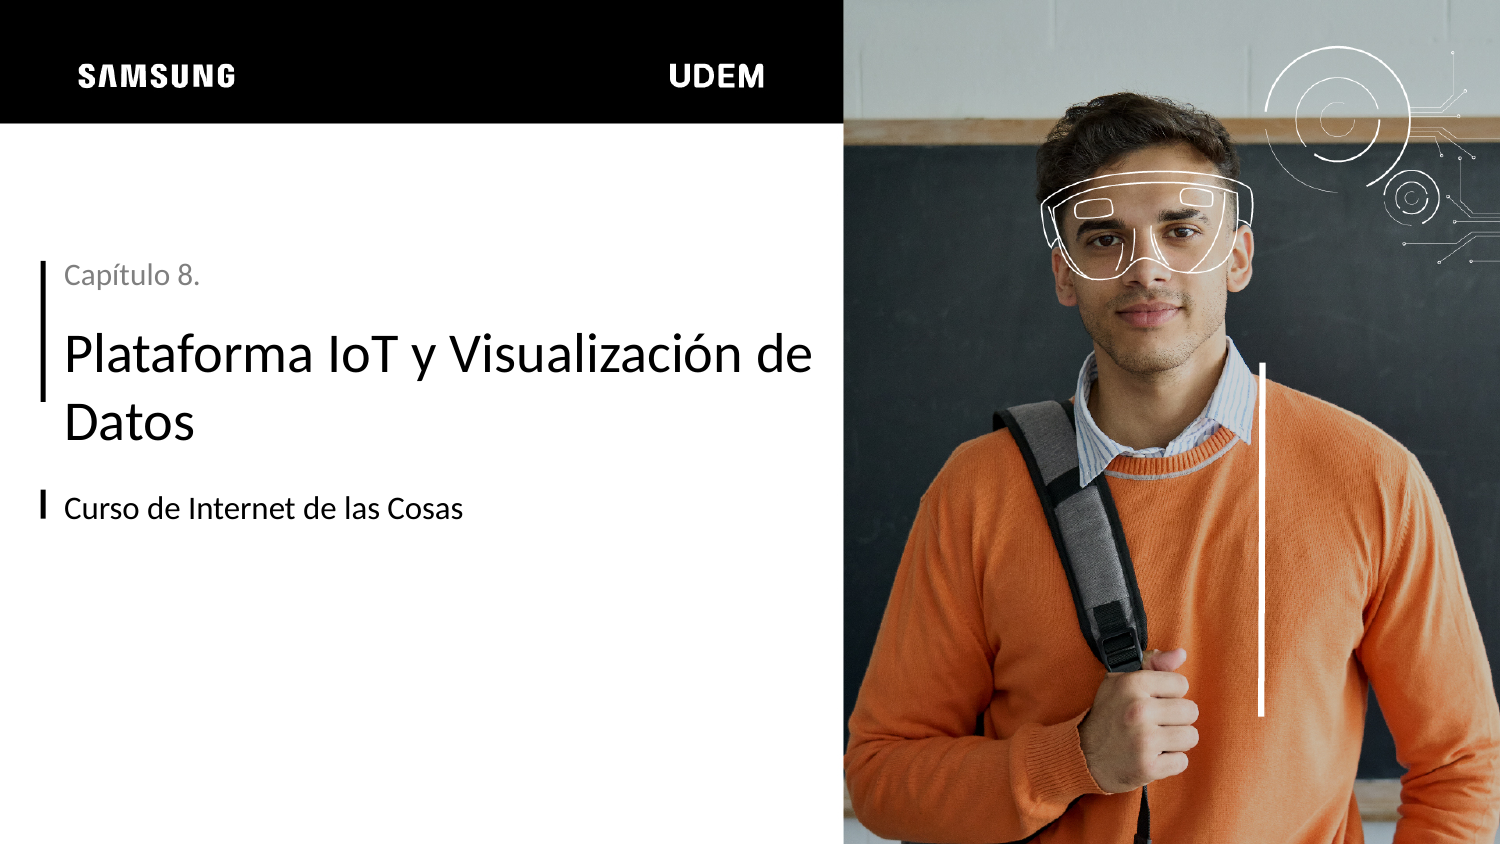

Capítulo 8.

Plataforma IoT y Visualización de Datos
Curso de Internet de las Cosas